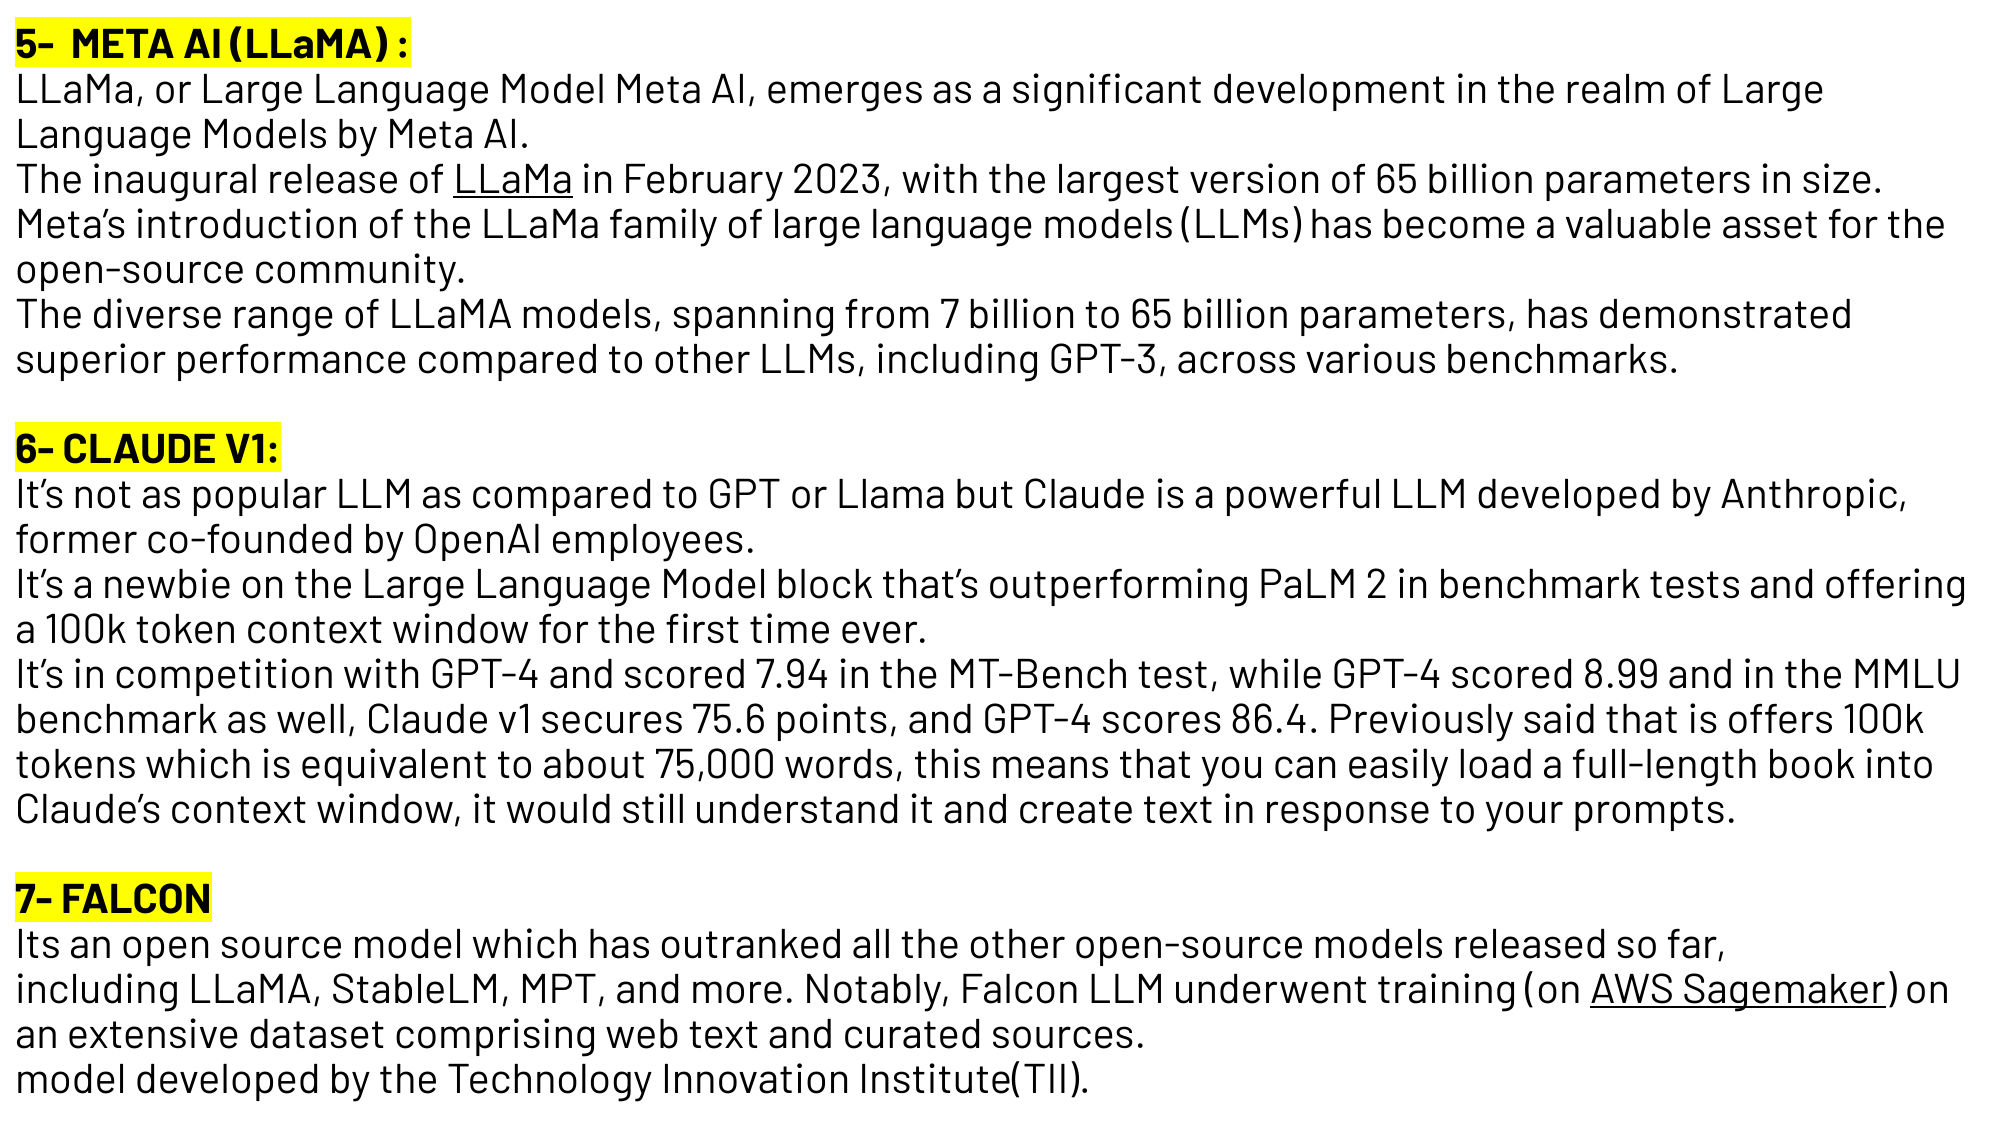

# 5-  META AI (LLaMA) : LLaMa, or Large Language Model Meta AI, emerges as a significant development in the realm of Large Language Models by Meta AI. The inaugural release of LLaMa in February 2023, with the largest version of 65 billion parameters in size.  Meta’s introduction of the LLaMa family of large language models (LLMs) has become a valuable asset for the open-source community. The diverse range of LLaMA models, spanning from 7 billion to 65 billion parameters, has demonstrated superior performance compared to other LLMs, including GPT-3, across various benchmarks.  6- CLAUDE V1: It’s not as popular LLM as compared to GPT or Llama but Claude is a powerful LLM developed by Anthropic, former co-founded by OpenAI employees. It’s a newbie on the Large Language Model block that’s outperforming PaLM 2 in benchmark tests and offering a 100k token context window for the first time ever. It’s in competition with GPT-4 and scored 7.94 in the MT-Bench test, while GPT-4 scored 8.99 and in the MMLU benchmark as well, Claude v1 secures 75.6 points, and GPT-4 scores 86.4. Previously said that is offers 100k tokens which is equivalent to about 75,000 words, this means that you can easily load a full-length book into Claude’s context window, it would still understand it and create text in response to your prompts. 7- FALCON Its an open source model which has outranked all the other open-source models released so far, including LLaMA, StableLM, MPT, and more. Notably, Falcon LLM underwent training (on AWS Sagemaker) on an extensive dataset comprising web text and curated sources. model developed by the Technology Innovation Institute(TII).